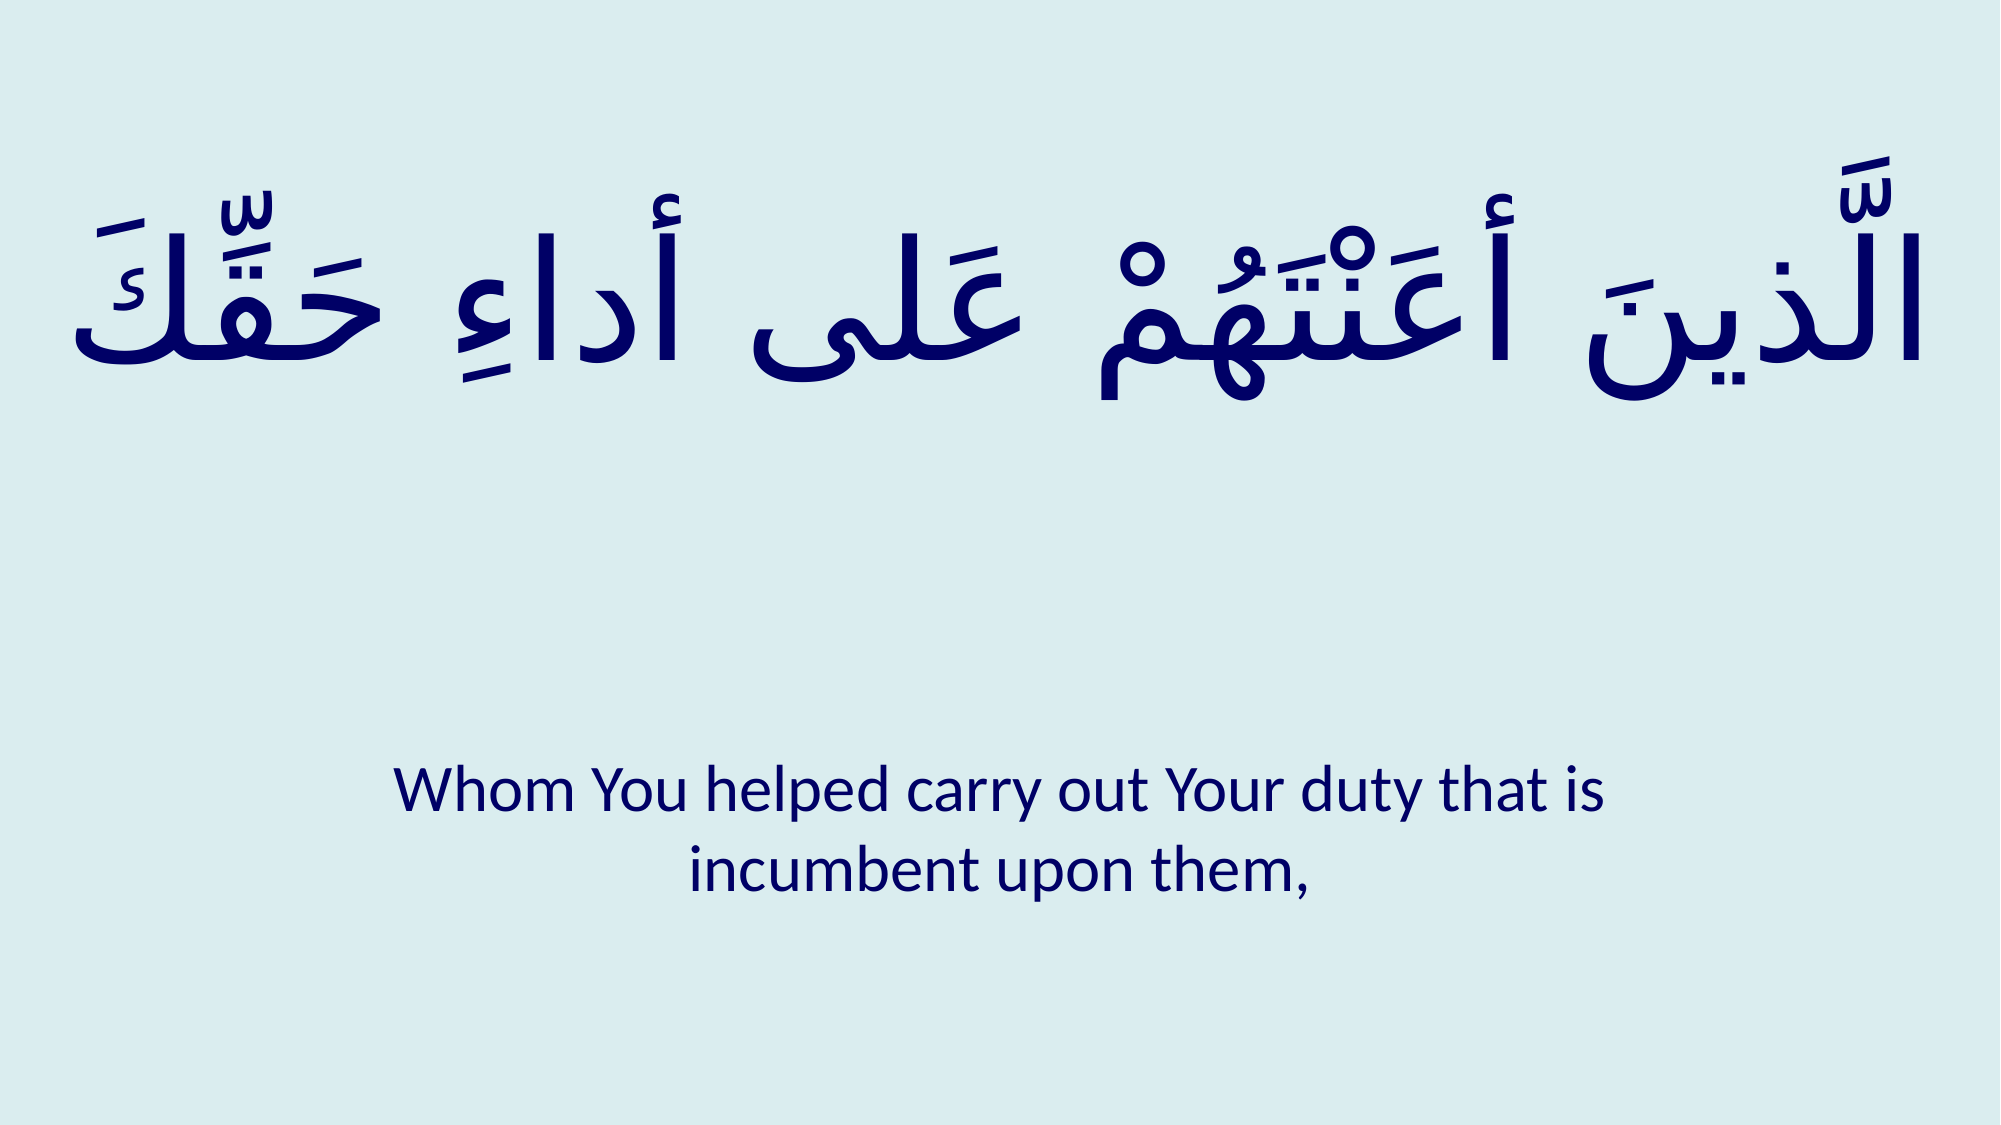

# الَّذينَ أعَنْتَهُمْ عَلى أداءِ حَقِّكَ
Whom You helped carry out Your duty that is incumbent upon them,